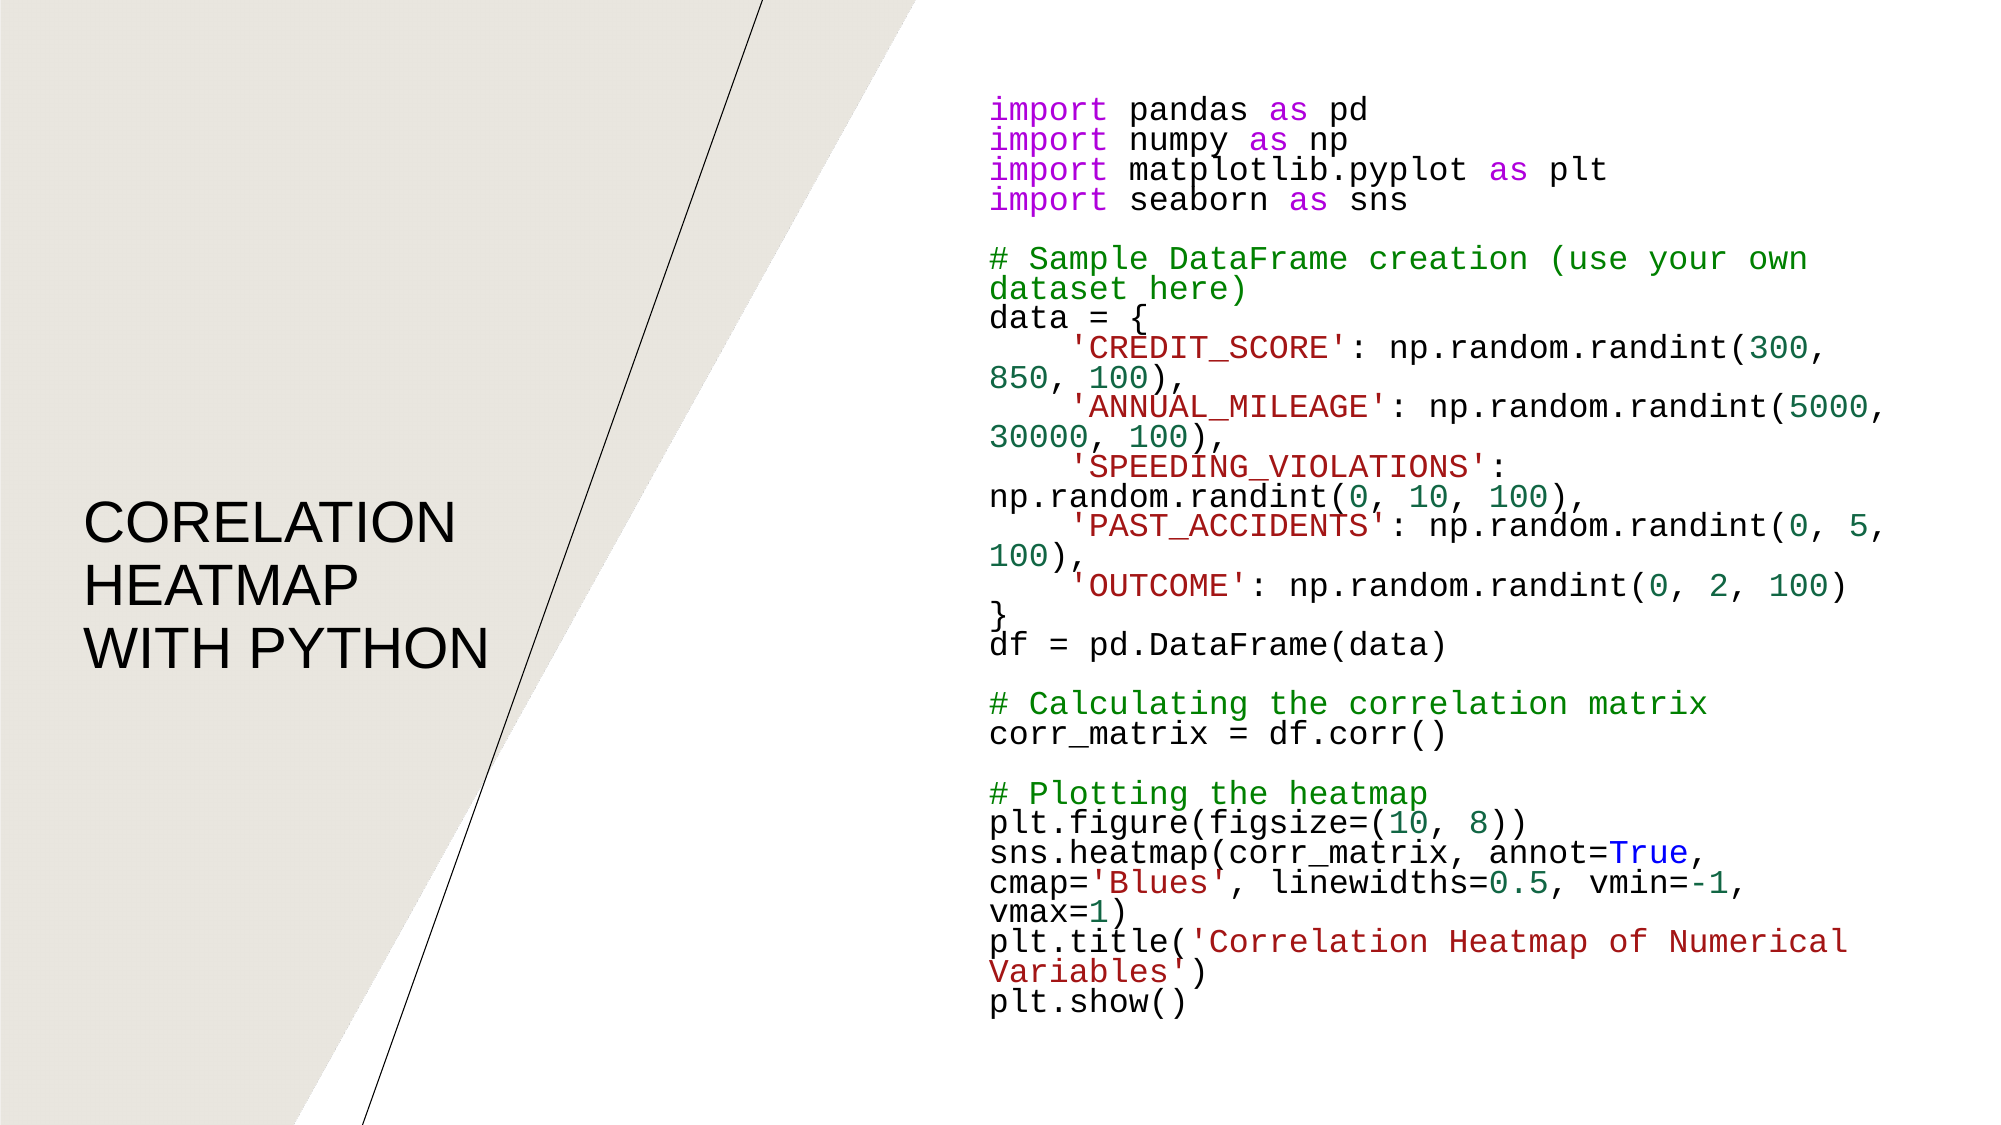

import pandas as pd
import numpy as np
import matplotlib.pyplot as plt
import seaborn as sns
# Sample DataFrame creation (use your own dataset here)
data = {
    'CREDIT_SCORE': np.random.randint(300, 850, 100),
    'ANNUAL_MILEAGE': np.random.randint(5000, 30000, 100),
    'SPEEDING_VIOLATIONS': np.random.randint(0, 10, 100),
    'PAST_ACCIDENTS': np.random.randint(0, 5, 100),
    'OUTCOME': np.random.randint(0, 2, 100)
}
df = pd.DataFrame(data)
# Calculating the correlation matrix
corr_matrix = df.corr()
# Plotting the heatmap
plt.figure(figsize=(10, 8))
sns.heatmap(corr_matrix, annot=True, cmap='Blues', linewidths=0.5, vmin=-1, vmax=1)
plt.title('Correlation Heatmap of Numerical Variables')
plt.show()
CORELATION HEATMAP WITH PYTHON